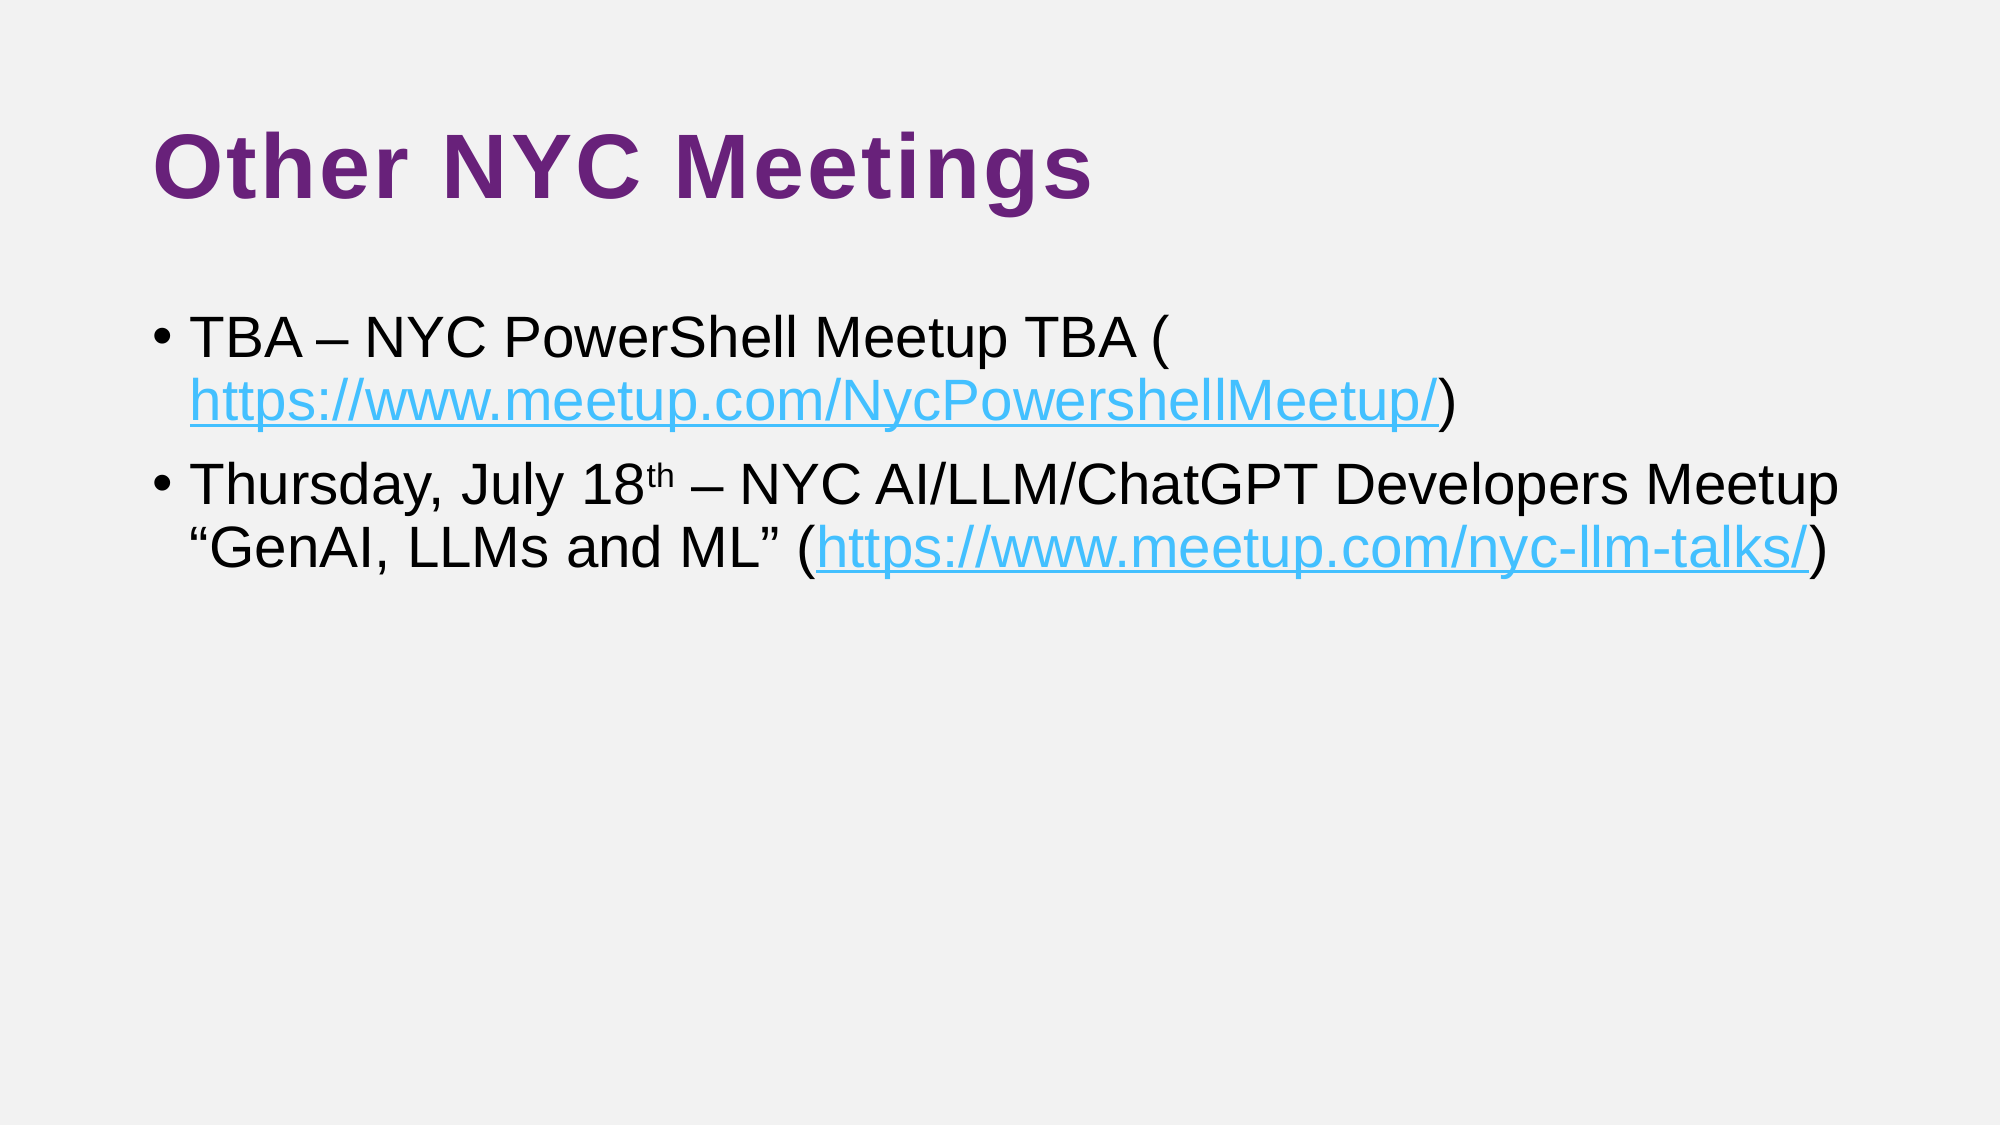

# Other NYC Meetings
TBA – NYC PowerShell Meetup TBA (https://www.meetup.com/NycPowershellMeetup/)
Thursday, July 18th – NYC AI/LLM/ChatGPT Developers Meetup “GenAI, LLMs and ML” (https://www.meetup.com/nyc-llm-talks/)